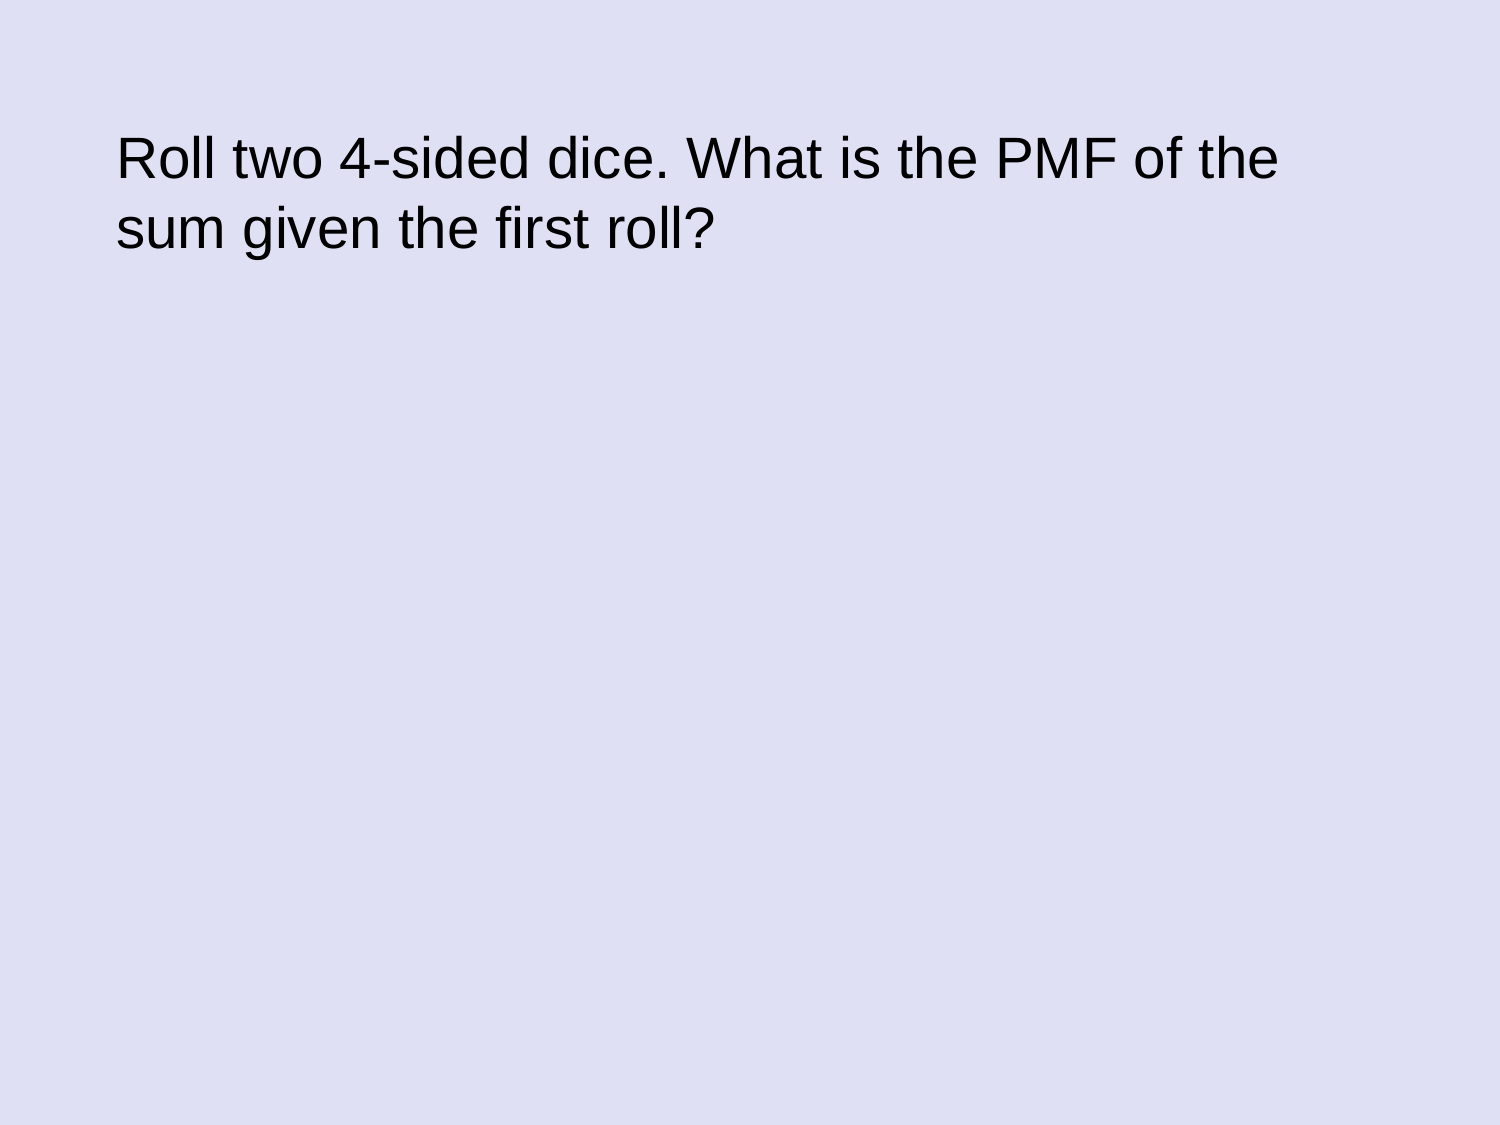

Roll two 4-sided dice. What is the PMF of the sum given the first roll?